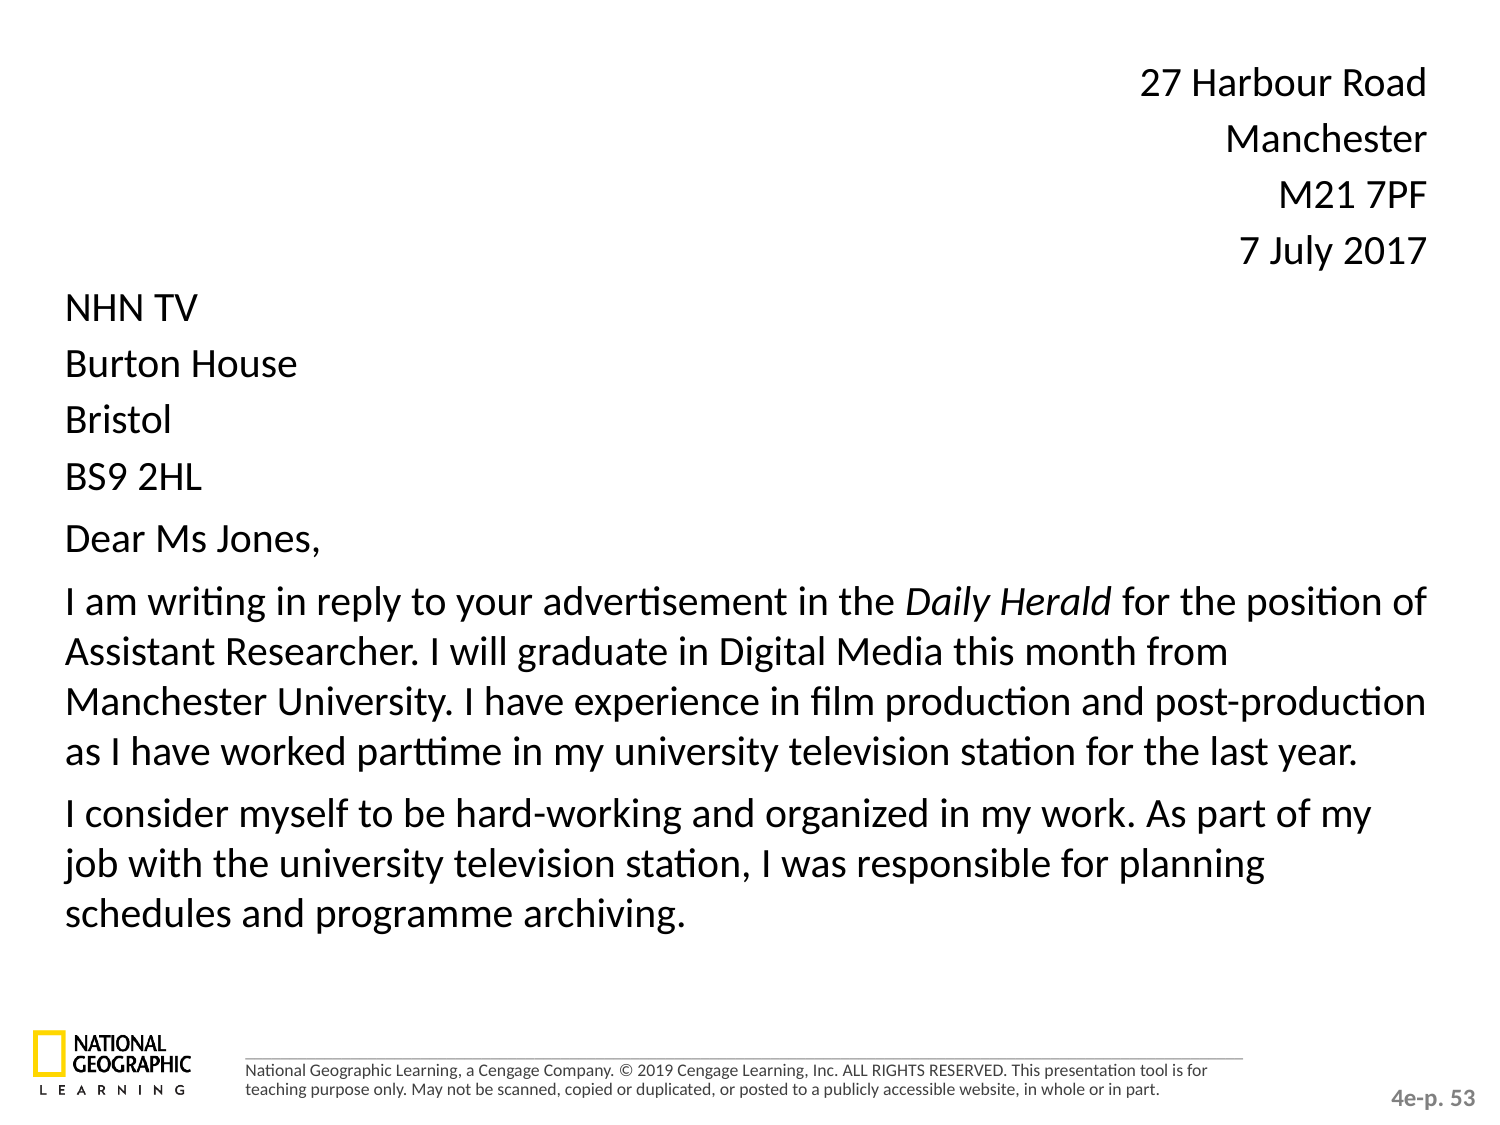

27 Harbour Road
Manchester
M21 7PF
7 July 2017
NHN TV
Burton House
Bristol
BS9 2HL
Dear Ms Jones,
I am writing in reply to your advertisement in the Daily Herald for the position of Assistant Researcher. I will graduate in Digital Media this month from Manchester University. I have experience in film production and post-production as I have worked parttime in my university television station for the last year.
I consider myself to be hard-working and organized in my work. As part of my job with the university television station, I was responsible for planning schedules and programme archiving.
4e-p. 53